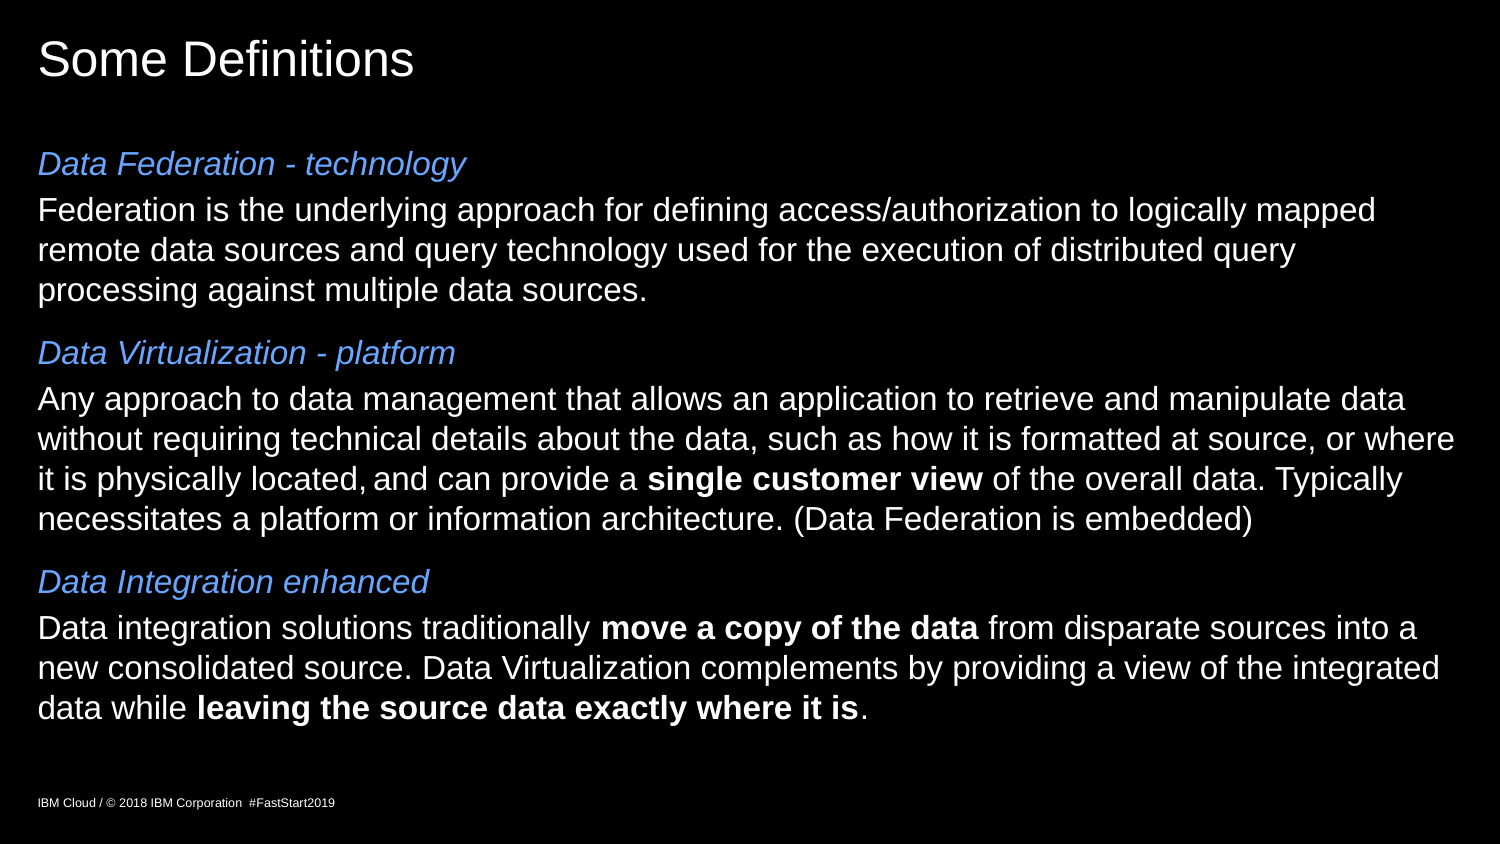

# Some Definitions
Data Federation - technology
Federation is the underlying approach for defining access/authorization to logically mapped remote data sources and query technology used for the execution of distributed query processing against multiple data sources.
Data Virtualization - platform
Any approach to data management that allows an application to retrieve and manipulate data without requiring technical details about the data, such as how it is formatted at source, or where it is physically located, and can provide a single customer view of the overall data. Typically necessitates a platform or information architecture. (Data Federation is embedded)
Data Integration enhanced
Data integration solutions traditionally move a copy of the data from disparate sources into a new consolidated source. Data Virtualization complements by providing a view of the integrated data while leaving the source data exactly where it is.

IBM Cloud / © 2018 IBM Corporation  #FastStart2019